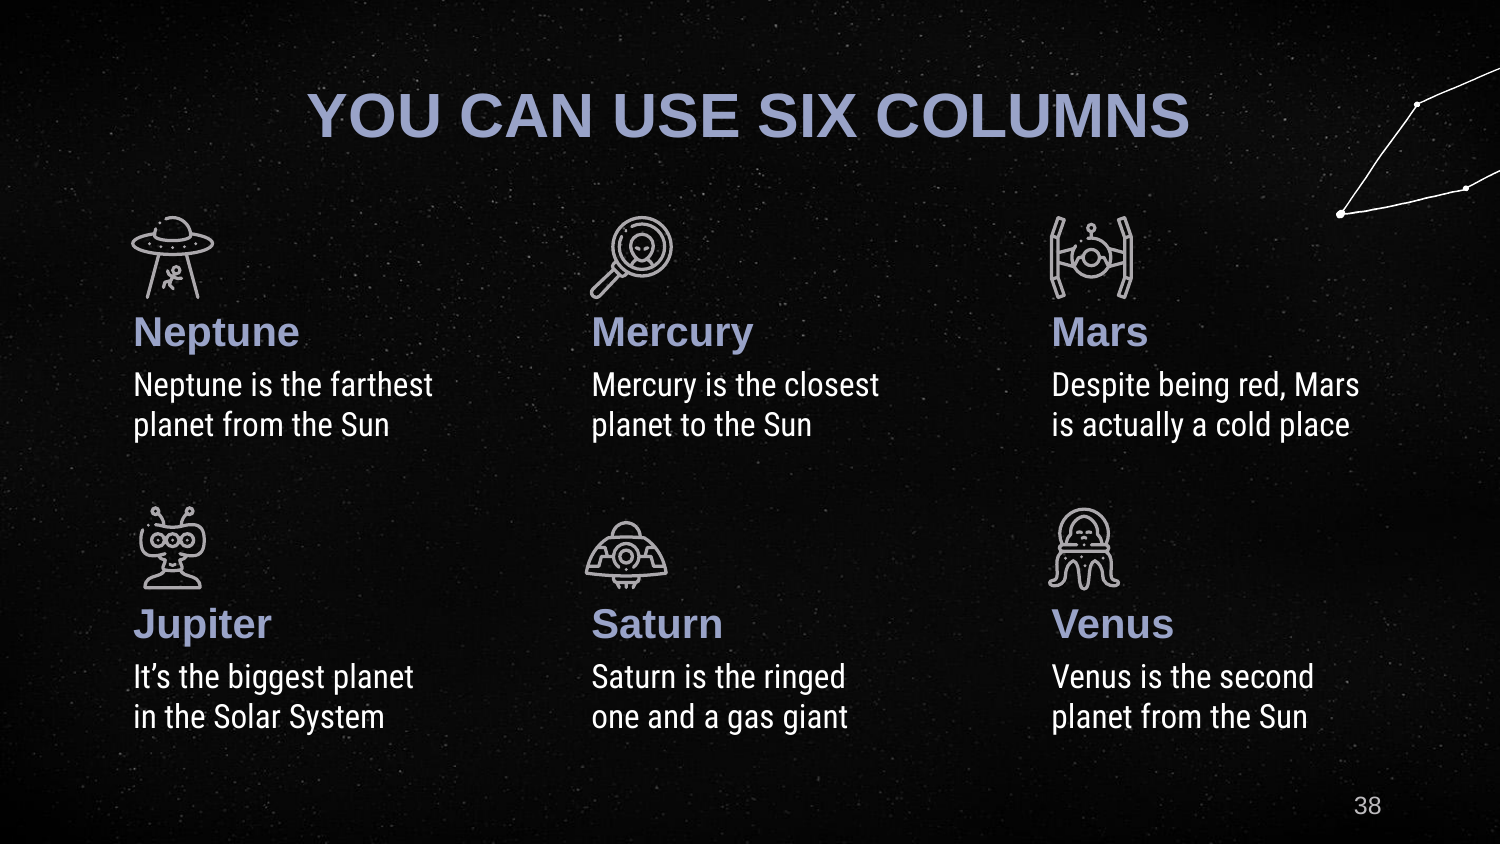

# YOU CAN USE SIX COLUMNS

Neptune
Mercury
Mars
Neptune is the farthest planet from the Sun
Mercury is the closest planet to the Sun
Despite being red, Mars is actually a cold place

Jupiter
Saturn
Venus
It’s the biggest planet
in the Solar System
Saturn is the ringed
one and a gas giant
Venus is the second planet from the Sun
38